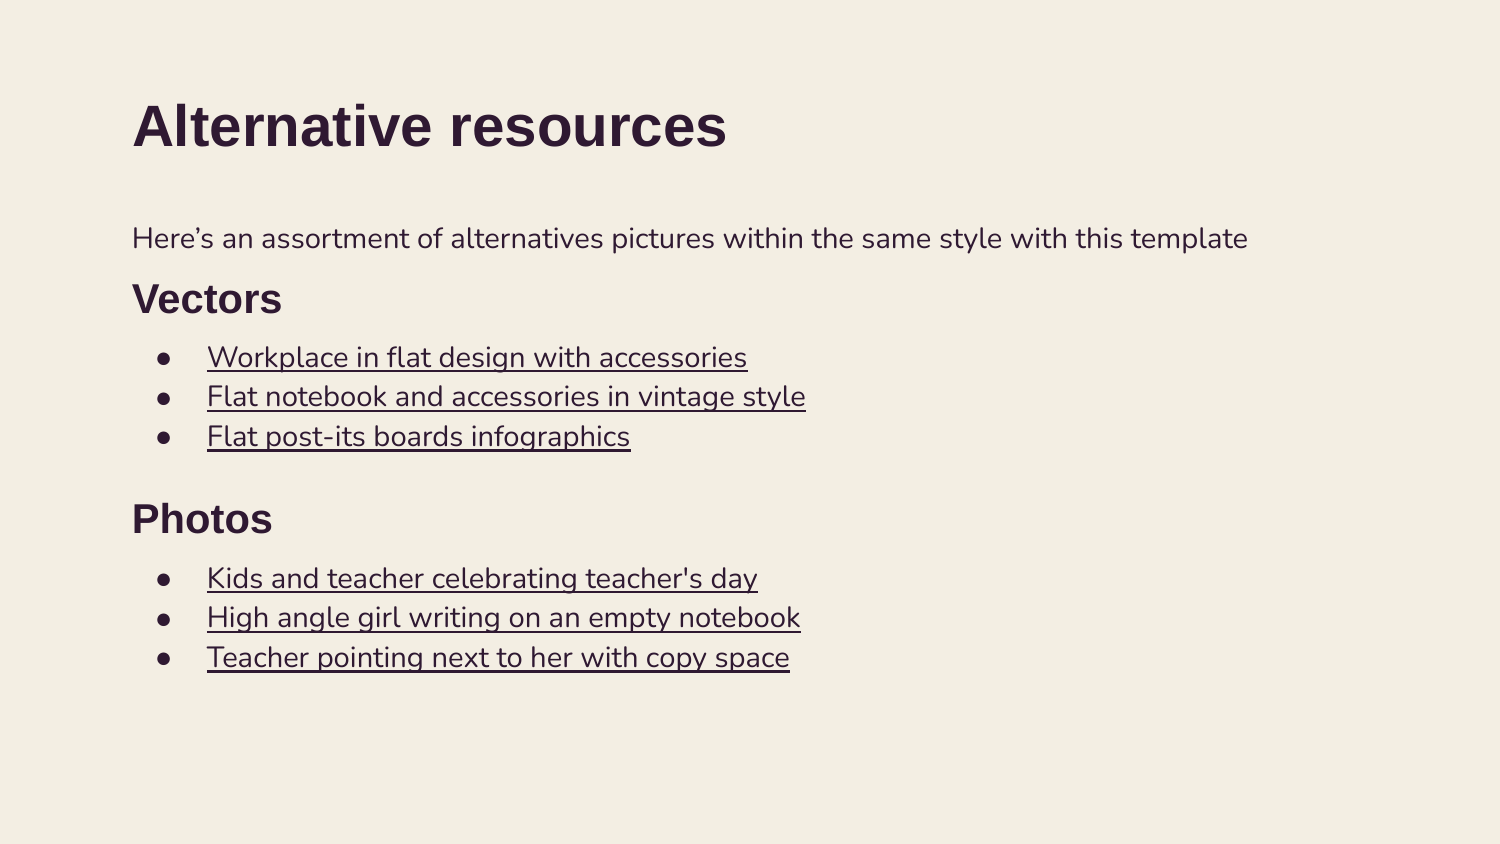

# Alternative resources
Here’s an assortment of alternatives pictures within the same style with this template
Vectors
Workplace in flat design with accessories
Flat notebook and accessories in vintage style
Flat post-its boards infographics

Photos
Kids and teacher celebrating teacher's day
High angle girl writing on an empty notebook
Teacher pointing next to her with copy space